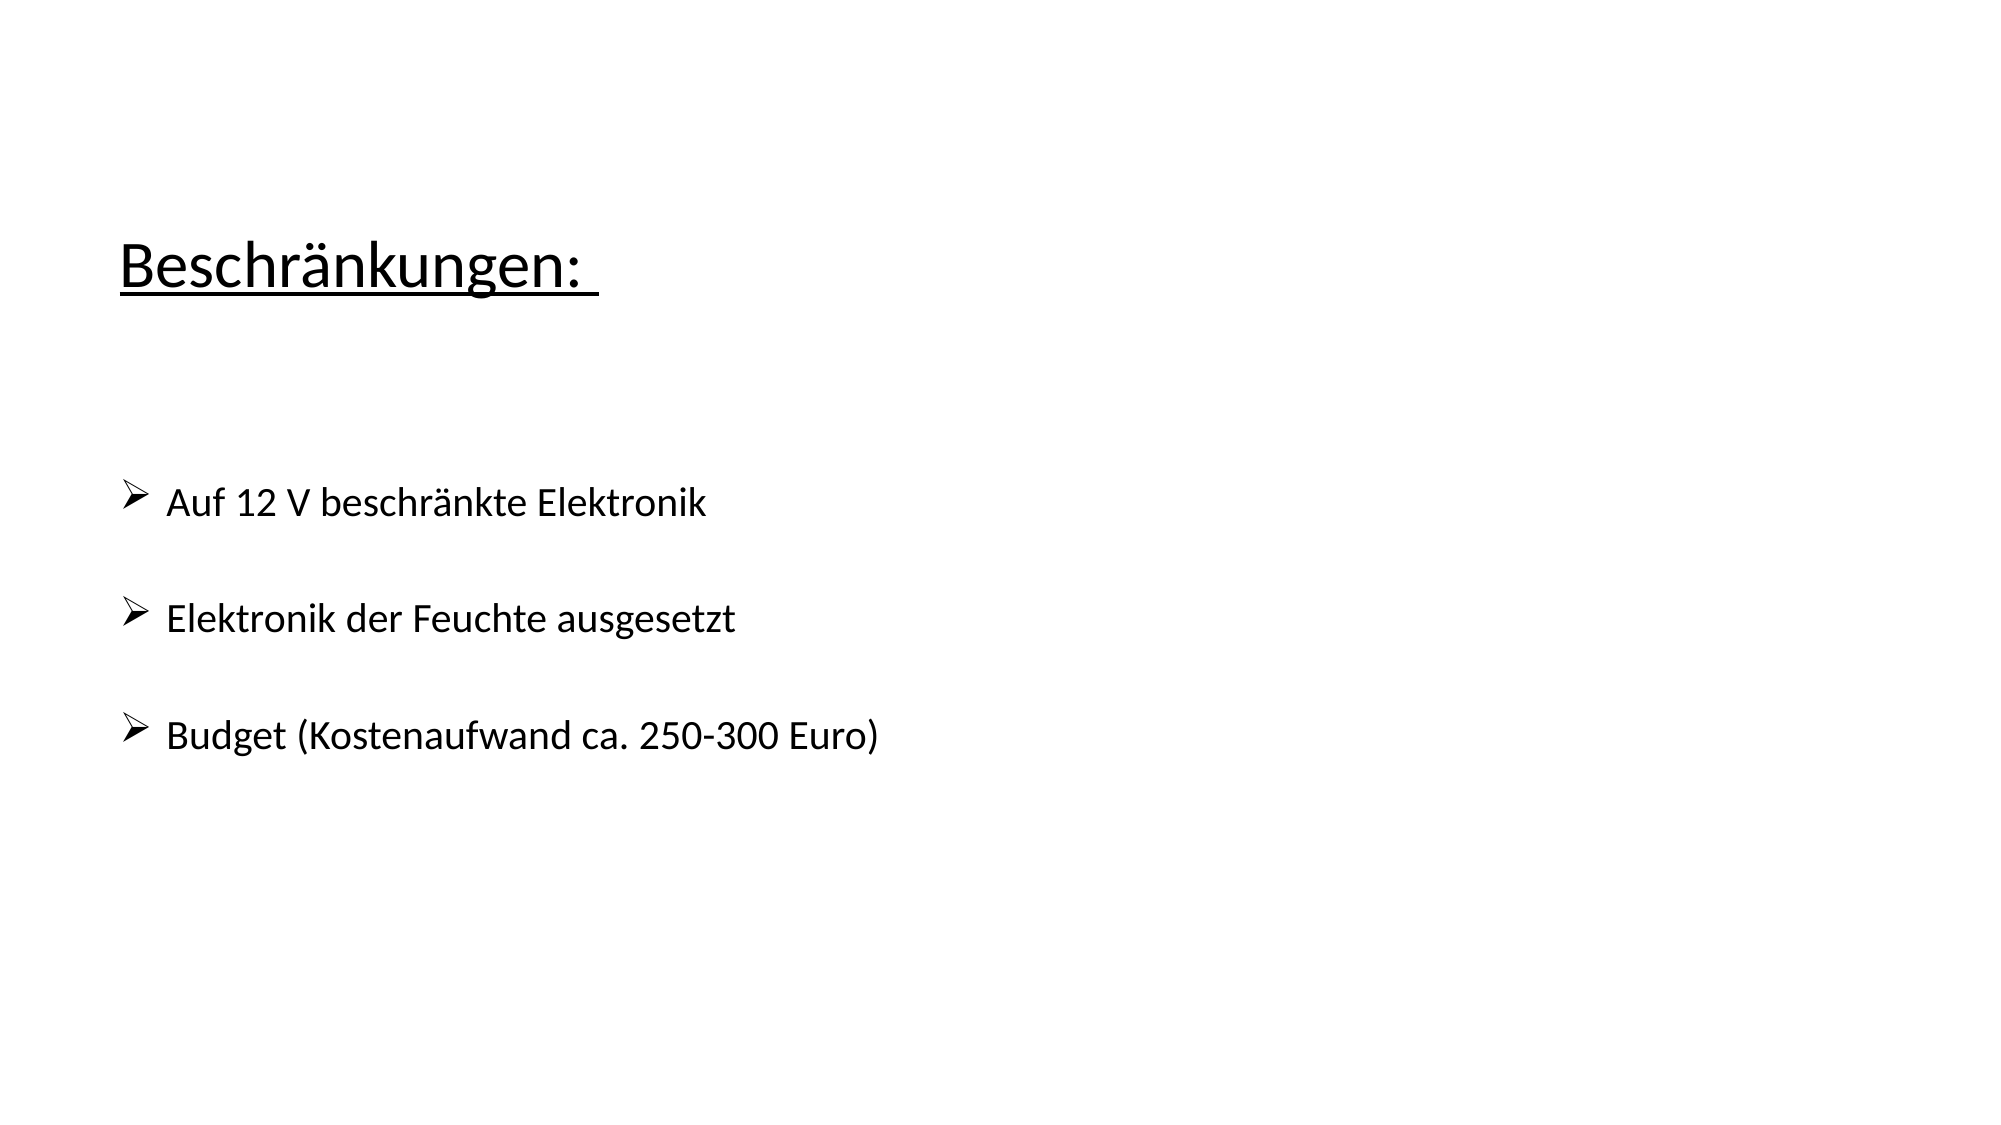

Beschränkungen:

Auf 12 V beschränkte Elektronik
Elektronik der Feuchte ausgesetzt
Budget (Kostenaufwand ca. 250-300 Euro)